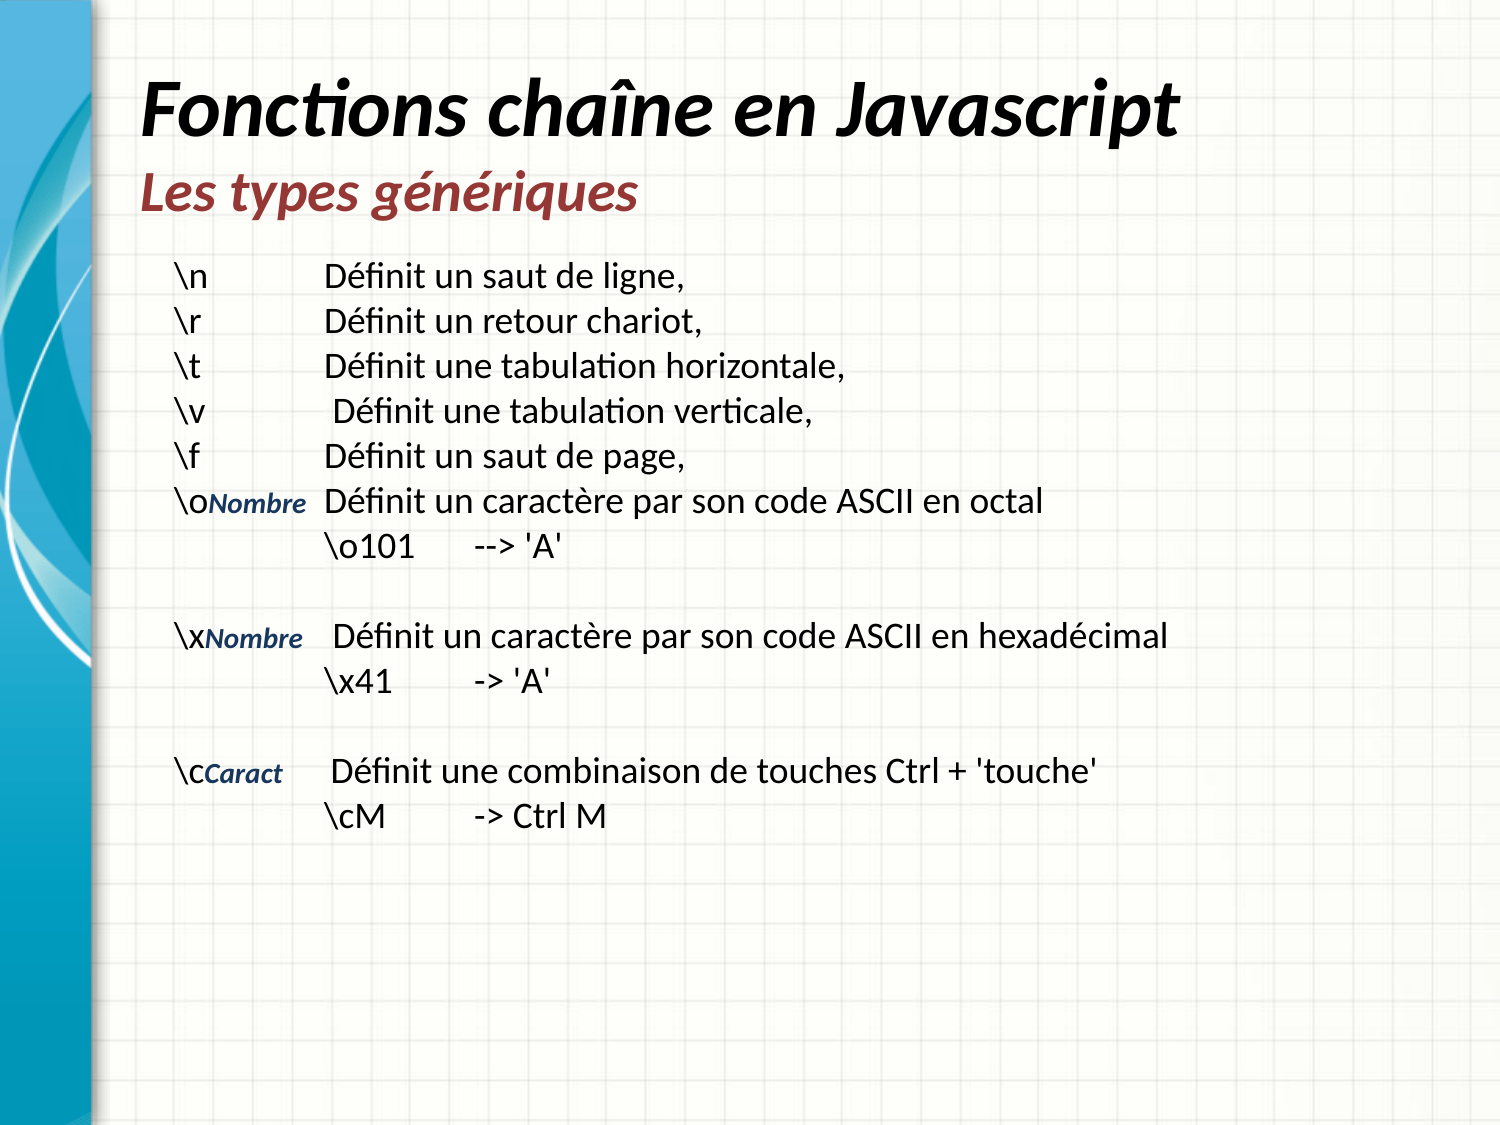

# Fonctions chaîne en Javascript Les types génériques

\n	Définit un saut de ligne,
\r	Définit un retour chariot,
\t	Définit une tabulation horizontale,
\v	 Définit une tabulation verticale,
\f	Définit un saut de page,
\oNombre 	Définit un caractère par son code ASCII en octal
	\o101	--> 'A'

\xNombre 	 Définit un caractère par son code ASCII en hexadécimal
	\x41	-> 'A'

\cCaract	 Définit une combinaison de touches Ctrl + 'touche'
	\cM	-> Ctrl M